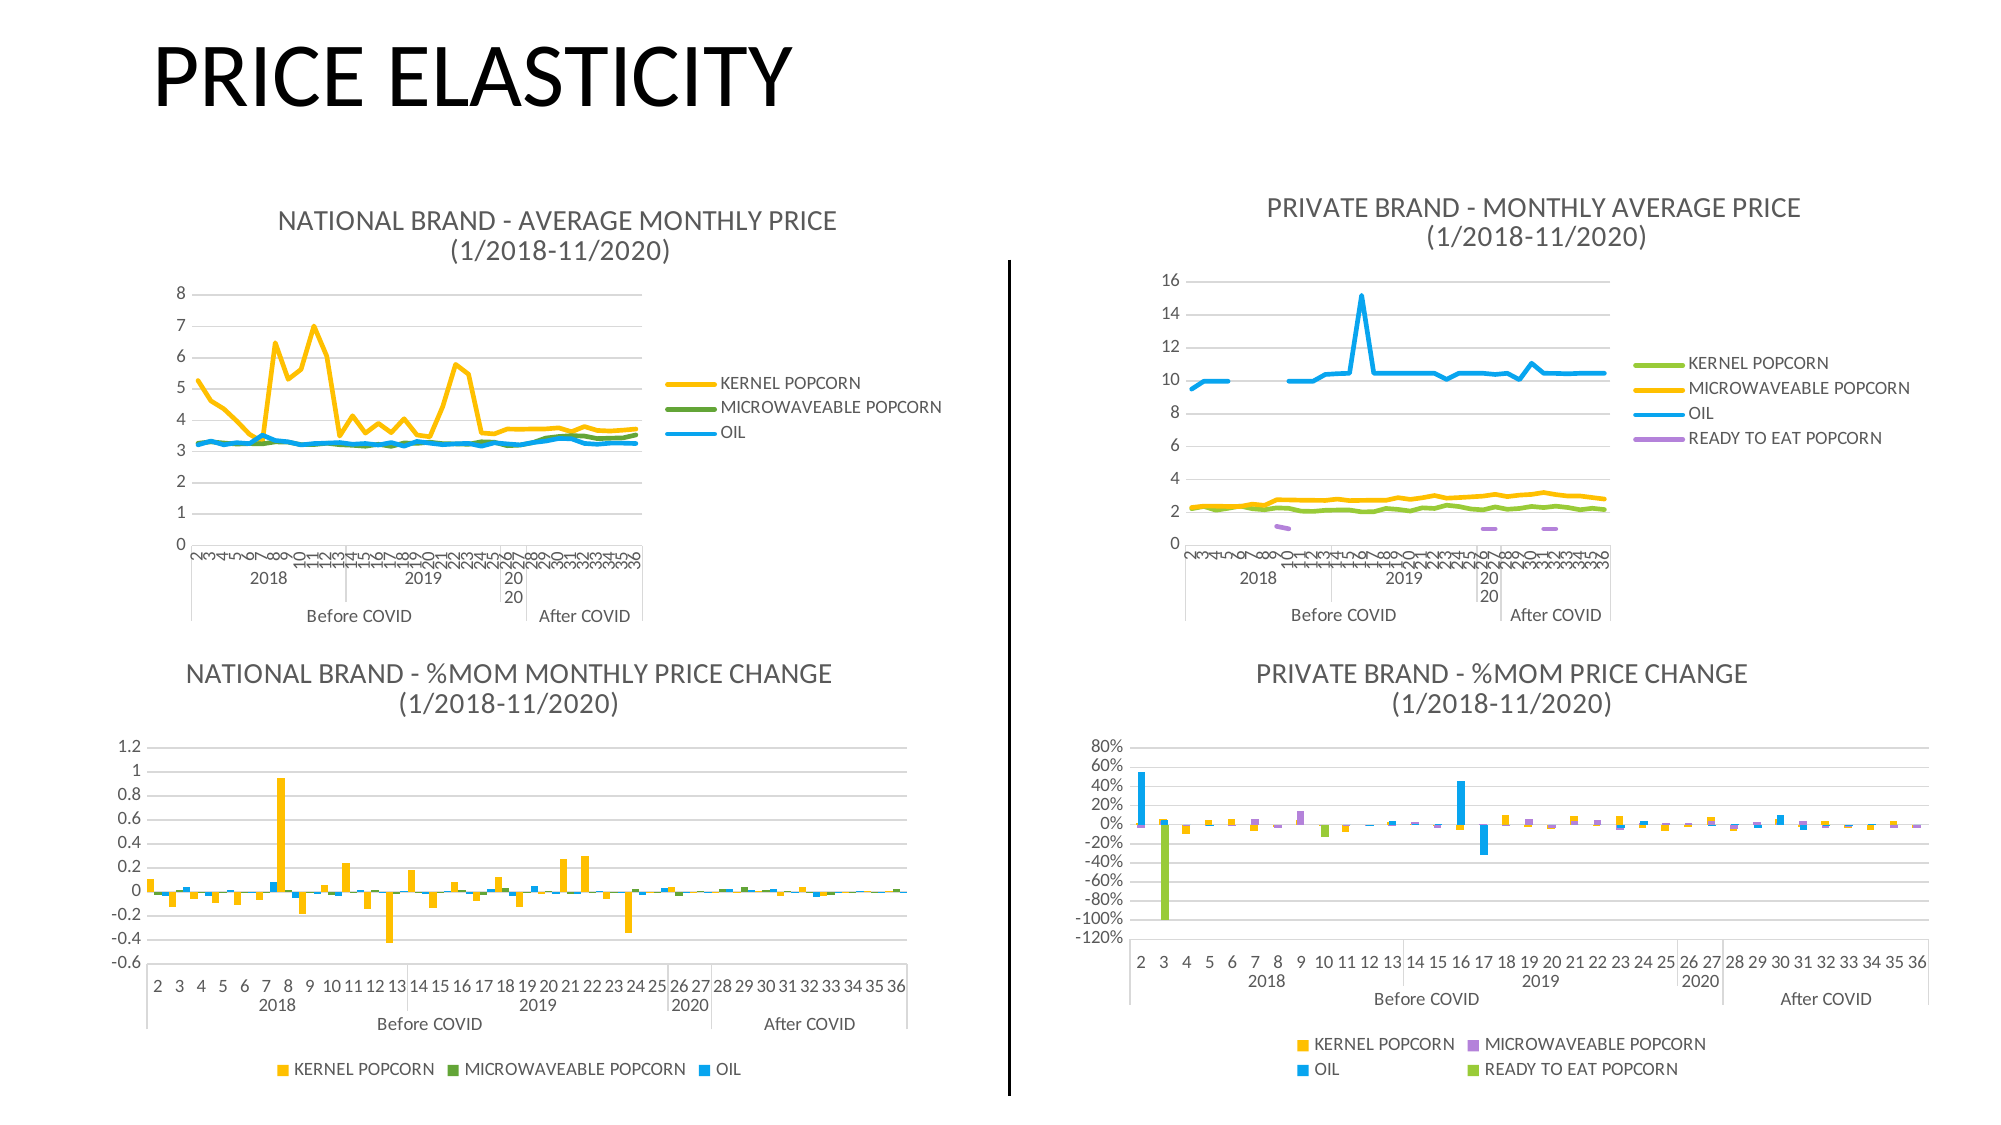

PRICE ELASTICITY

### Chart: PRIVATE BRAND - MONTHLY AVERAGE PRICE
(1/2018-11/2020)

| Category | KERNEL POPCORN | MICROWAVEABLE POPCORN | OIL | READY TO EAT POPCORN |
|---|---|---|---|---|
| 2 | 2.2256938202247203 | 2.2958023513753303 | 9.5 | 1.9100000000000001 |
| 3 | 2.3649458874458906 | 2.377309197651661 | 9.976666666666667 | None |
| 4 | 2.134413467397929 | 2.380605149670214 | 9.98 | None |
| 5 | 2.2485191637630684 | 2.361679178707539 | 9.977500000000001 | None |
| 6 | 2.385452808471453 | 2.36133359580052 | None | None |
| 7 | 2.2241746031746015 | 2.501011634935028 | None | None |
| 8 | 2.164074579831928 | 2.42459048763736 | None | None |
| 9 | 2.2731403731976196 | 2.7661693091986566 | None | 1.1500000000000001 |
| 10 | 2.2444912382052773 | 2.7582736935972614 | 9.98 | 1.0 |
| 11 | 2.0757491968063073 | 2.7409096267190396 | 9.98 | None |
| 12 | 2.0607969348658997 | 2.734382073391974 | 9.976666666666667 | 1.25 |
| 13 | 2.1286050783360366 | 2.7256440730012503 | 10.39 | None |
| 14 | 2.140675630810092 | 2.8084417712997753 | 10.437999999999999 | 1.0750000000000002 |
| 15 | 2.142829415954413 | 2.7154074209914882 | 10.459999999999999 | None |
| 16 | 2.0291614340180537 | 2.731708962802021 | 15.204999999999998 | None |
| 17 | 2.038724812895795 | 2.7382505652370384 | 10.456666666666665 | None |
| 18 | 2.2376832061068668 | 2.7344906294631817 | 10.459999999999999 | None |
| 19 | 2.179730932203386 | 2.89716768760953 | 10.459999999999999 | None |
| 20 | 2.079964975845409 | 2.7890081619769007 | 10.459999999999999 | None |
| 21 | 2.2773030242737726 | 2.887516245871936 | 10.459999999999999 | None |
| 22 | 2.2401577754532744 | 3.0247986475492996 | 10.459999999999999 | None |
| 23 | 2.437113050706565 | 2.8621366159787347 | 10.0875 | 1.1500000000000001 |
| 24 | 2.355808652434202 | 2.898673154966426 | 10.459999999999999 | None |
| 25 | 2.2058756071164636 | 2.942672309299877 | 10.459999999999999 | None |
| 26 | 2.1509540854373066 | 2.9903518161279012 | 10.459999999999999 | 1.0 |
| 27 | 2.331482762596565 | 3.095736414773918 | 10.388333333333334 | 1.0 |
| 28 | 2.1868288002491956 | 2.9589821838437866 | 10.459999999999999 | None |
| 29 | 2.2373905938801344 | 3.0497326082962553 | 10.069999999999999 | 1.0 |
| 30 | 2.3596644808743195 | 3.0935388578364784 | 11.073333333333332 | None |
| 31 | 2.294109347442679 | 3.2069440922505064 | 10.459999999999999 | 1.0 |
| 32 | 2.3780970149253737 | 3.0814027095835543 | 10.455714285714285 | 1.0 |
| 33 | 2.296645758661891 | 2.994235130526022 | 10.427499999999998 | None |
| 34 | 2.1582351657940673 | 2.9953900489816836 | 10.459999999999999 | None |
| 35 | 2.2482492248062025 | 2.904458325008312 | 10.459999999999999 | None |
| 36 | 2.1695010594668496 | 2.8088409690560487 | 10.459999999999999 | None |

### Chart: NATIONAL BRAND - AVERAGE MONTHLY PRICE
(1/2018-11/2020)

| Category | KERNEL POPCORN | MICROWAVEABLE POPCORN | OIL |
|---|---|---|---|
| 2 | 5.271971839671109 | 3.2664281713610746 | 3.216854166666664 |
| 3 | 4.623657725394561 | 3.3130799390744965 | 3.3397522522522496 |
| 4 | 4.367884602504847 | 3.2750990432475326 | 3.217927875243662 |
| 5 | 3.98120441619269 | 3.2424592058561723 | 3.2862096774193548 |
| 6 | 3.553311292938232 | 3.2567750398153295 | 3.2540817409766447 |
| 7 | 3.3155491654348355 | 3.2478984103935433 | 3.526881987577635 |
| 8 | 6.47976142975892 | 3.313476277185292 | 3.3551534928692264 |
| 9 | 5.311701158991236 | 3.302557701038686 | 3.3131530214424947 |
| 10 | 5.629134204367673 | 3.2247860195219706 | 3.2150650224215234 |
| 11 | 7.014161251920084 | 3.2264976931980915 | 3.2575029239766056 |
| 12 | 6.046900472813224 | 3.2696704930300036 | 3.271351851851851 |
| 13 | 3.4971774048149213 | 3.2217165363961837 | 3.2895745298119206 |
| 14 | 4.145376899016963 | 3.203087973757267 | 3.2346674718196433 |
| 15 | 3.5922122377622285 | 3.1725795337471827 | 3.2602791005290976 |
| 16 | 3.903793939744167 | 3.235668546503232 | 3.21007587894971 |
| 17 | 3.607590958605666 | 3.169345097818931 | 3.2896506849315066 |
| 18 | 4.050820729082593 | 3.2759017877246532 | 3.174011520737326 |
| 19 | 3.5322471149439627 | 3.264037151103722 | 3.3263859649122804 |
| 20 | 3.4747361625133677 | 3.3004854179905463 | 3.2702229299363035 |
| 21 | 4.4396836316181885 | 3.254013113080099 | 3.2222222222222214 |
| 22 | 5.787891627616348 | 3.247355441934086 | 3.250131623931622 |
| 23 | 5.473306441670506 | 3.2343654341713264 | 3.262814606741572 |
| 24 | 3.5965990338164224 | 3.315069418845499 | 3.1738453159041393 |
| 25 | 3.566167436555447 | 3.300425809922513 | 3.282731546231545 |
| 26 | 3.722240448901616 | 3.1904566438387634 | 3.2474473048102492 |
| 27 | 3.7147637430904212 | 3.209014781914614 | 3.213891321044547 |
| 28 | 3.723080431120806 | 3.2886461514299277 | 3.2892360050890566 |
| 29 | 3.7247751432435967 | 3.4339925909786264 | 3.339888700738915 |
| 30 | 3.7597674201014235 | 3.481889331992536 | 3.4200595894004997 |
| 31 | 3.6357430670244915 | 3.5101656559156256 | 3.411168425324677 |
| 32 | 3.8009279310187005 | 3.496561679418133 | 3.261545466058764 |
| 33 | 3.6769918367346834 | 3.4158759485639894 | 3.236000234576591 |
| 34 | 3.6583635876449323 | 3.4303194269722628 | 3.2706074263038554 |
| 35 | 3.686068993063669 | 3.438432294002437 | 3.271338072669824 |
| 36 | 3.72233868410621 | 3.5329752154065766 | 3.2589834087481138 |

### Chart: NATIONAL BRAND - %MOM MONTHLY PRICE CHANGE (1/2018-11/2020)

| Category | KERNEL POPCORN | MICROWAVEABLE POPCORN | OIL |
|---|---|---|---|
| 2 | 0.10712351986611601 | -0.02141346216136175 | -0.032207350360350495 |
| 3 | -0.1229737437893813 | 0.01428219610718795 | 0.03820443178900268 |
| 4 | -0.05531835141795394 | -0.01146392375837868 | -0.036477070095972564 |
| 5 | -0.08852802248722591 | -0.009966061166503004 | 0.02121918353142771 |
| 6 | -0.10747831021037135 | 0.0044151161357099955 | -0.009776593582409454 |
| 7 | -0.06691283366473388 | -0.0027255887536798973 | 0.08383324953574012 |
| 8 | 0.9543554043208093 | 0.02019086144501747 | -0.04869130731146376 |
| 9 | -0.18026285125301922 | -0.003295202751800397 | -0.01251819671320431 |
| 10 | 0.059761088938354634 | -0.023548924366183055 | -0.029605634990642615 |
| 11 | 0.2460461941869787 | 0.0005307867454642512 | 0.013199702419429915 |
| 12 | -0.1379011323473749 | 0.013380700665903467 | 0.004251393843213824 |
| 13 | -0.4216578525579874 | -0.014666296416120161 | 0.0055703815380647725 |
| 14 | 0.18534933152364497 | -0.005782185499086379 | -0.016691233925445248 |
| 15 | -0.13344134314684686 | -0.009524696249381237 | 0.007917855214665037 |
| 16 | 0.08673811048982971 | 0.019885715104999813 | -0.015398442903627574 |
| 17 | -0.07587567010719642 | -0.020497602807919346 | 0.02478907321275914 |
| 18 | 0.1228603174702032 | 0.03362104365947771 | -0.035152414426210865 |
| 19 | -0.12801692516668695 | -0.003621792529125867 | 0.048006897006964255 |
| 20 | -0.016281689972165836 | 0.011166621334104398 | -0.016884100512809308 |
| 21 | 0.27770380943307327 | -0.014080445457244628 | -0.014678114838799994 |
| 22 | 0.30367208744258223 | -0.0020459878047974778 | 0.008661538461538054 |
| 23 | -0.05435229375146389 | -0.004000180452997437 | 0.003902298207420829 |
| 24 | -0.34288367147981114 | 0.024952030411136805 | -0.027267651264526682 |
| 25 | -0.008461214879625811 | -0.004417285755688782 | 0.03430735259269779 |
| 26 | 0.04376491432968721 | -0.033319690372416444 | -0.010748439500574025 |
| 27 | -0.002008657397025826 | 0.005816765481420738 | -0.01033303410835884 |
| 28 | 0.0022388201795751073 | 0.02481489644862367 | 0.023443444882891074 |
| 29 | 0.00045519084374978647 | 0.04419643611870527 | 0.01539953216232881 |
| 30 | 0.00939446691736534 | 0.013947828874103507 | 0.02400405996877919 |
| 31 | -0.03298724075692594 | 0.00812097146893187 | -0.002599710280890566 |
| 32 | 0.04543359113915524 | -0.003875593869641425 | -0.04386267126392962 |
| 33 | -0.03260679932197519 | -0.023075735036817924 | -0.007832247548902549 |
| 34 | -0.00506616547353933 | 0.004228338097097772 | 0.010694434245550166 |
| 35 | 0.00757316891965143 | 0.0023650471050549182 | 0.0002233977578882662 |
| 36 | 0.00983966689467608 | 0.027495938067196413 | -0.0037766392978232366 |

### Chart: PRIVATE BRAND - %MOM PRICE CHANGE
(1/2018-11/2020)

| Category | KERNEL POPCORN | MICROWAVEABLE POPCORN | OIL | READY TO EAT POPCORN |
|---|---|---|---|---|
| 2 | 0.014099231896463227 | -0.03226079723868014 | 0.5539803707742639 | None |
| 3 | 0.0625656889351971 | 0.03550255370524513 | 0.050175438596491206 | -1.0 |
| 4 | -0.09747894075366492 | 0.0013864212622440863 | 0.0003341129301703827 | None |
| 5 | 0.053459977697875916 | -0.007950067219377743 | -0.00025050100200396663 | None |
| 6 | 0.06089947860582856 | -0.00014632931946667593 | None | None |
| 7 | -0.06760905297480813 | 0.05915218391120858 | None | None |
| 8 | -0.027021270388076335 | -0.030556094274089007 | None | None |
| 9 | 0.05039835243301183 | 0.14088103673711427 | None | None |
| 10 | -0.012603328562609484 | -0.002854350084479318 | None | -0.1304347826086958 |
| 11 | -0.07518053023628557 | -0.00629526610014397 | 0.0 | None |
| 12 | -0.007203308551636645 | -0.0023815281114829556 | -0.00033400133600536286 | None |
| 13 | 0.032903845266321285 | -0.0031956033049486132 | 0.04143000334112945 | None |
| 14 | 0.005670639705271707 | 0.030377296551179933 | 0.004619826756496526 | None |
| 15 | 0.0010061240074499267 | -0.03312667944873571 | 0.002107683464265264 | None |
| 16 | -0.053045744607594814 | 0.006003350246638339 | 0.4536328871892925 | None |
| 17 | 0.004712970943274941 | 0.00239469230584044 | -0.3122876246848625 | None |
| 18 | 0.09758962659039416 | -0.0013731160404347742 | 0.0003187759005420787 | None |
| 19 | -0.025898337059206078 | 0.059490808413662055 | 0.0 | None |
| 20 | -0.045769849335086876 | -0.037332849629381326 | 0.0 | None |
| 21 | 0.09487565931159736 | 0.035320113163530786 | 0.0 | None |
| 22 | -0.016311069903551245 | 0.04754342140018286 | 0.0 | None |
| 23 | 0.08792026946112674 | -0.053776151910922776 | -0.035611854684512334 | None |
| 24 | -0.03336094657110433 | 0.012765476946039245 | 0.036926889714993694 | None |
| 25 | -0.06364398278392258 | 0.015179067104570176 | 0.0 | None |
| 26 | -0.024897832634792505 | 0.01620279182202511 | 0.0 | None |
| 27 | 0.08392958193831235 | 0.03524153849645528 | -0.006851497769279624 | 0.0 |
| 28 | -0.06204376230784081 | -0.04417502416468444 | 0.0068987646398201985 | None |
| 29 | 0.023121057133131284 | 0.03066947308705381 | -0.03728489483747621 | None |
| 30 | 0.054650219469339456 | 0.0143639640475548 | 0.09963588215822572 | None |
| 31 | -0.02778154859005666 | 0.036658739270965635 | -0.05538832028898255 | None |
| 32 | 0.036610141350201575 | -0.03914673254526624 | -0.00040972411909312445 | 0.0 |
| 33 | -0.03425060279386405 | -0.028288278836917313 | -0.0026984560732340457 | None |
| 34 | -0.06026640910806669 | 0.00038571401553832985 | 0.0031167585710860646 | None |
| 35 | 0.04170725249906537 | -0.030357223094963914 | 0.0 | None |
| 36 | -0.0350264394491856 | -0.03292089100710005 | 0.0 | None |